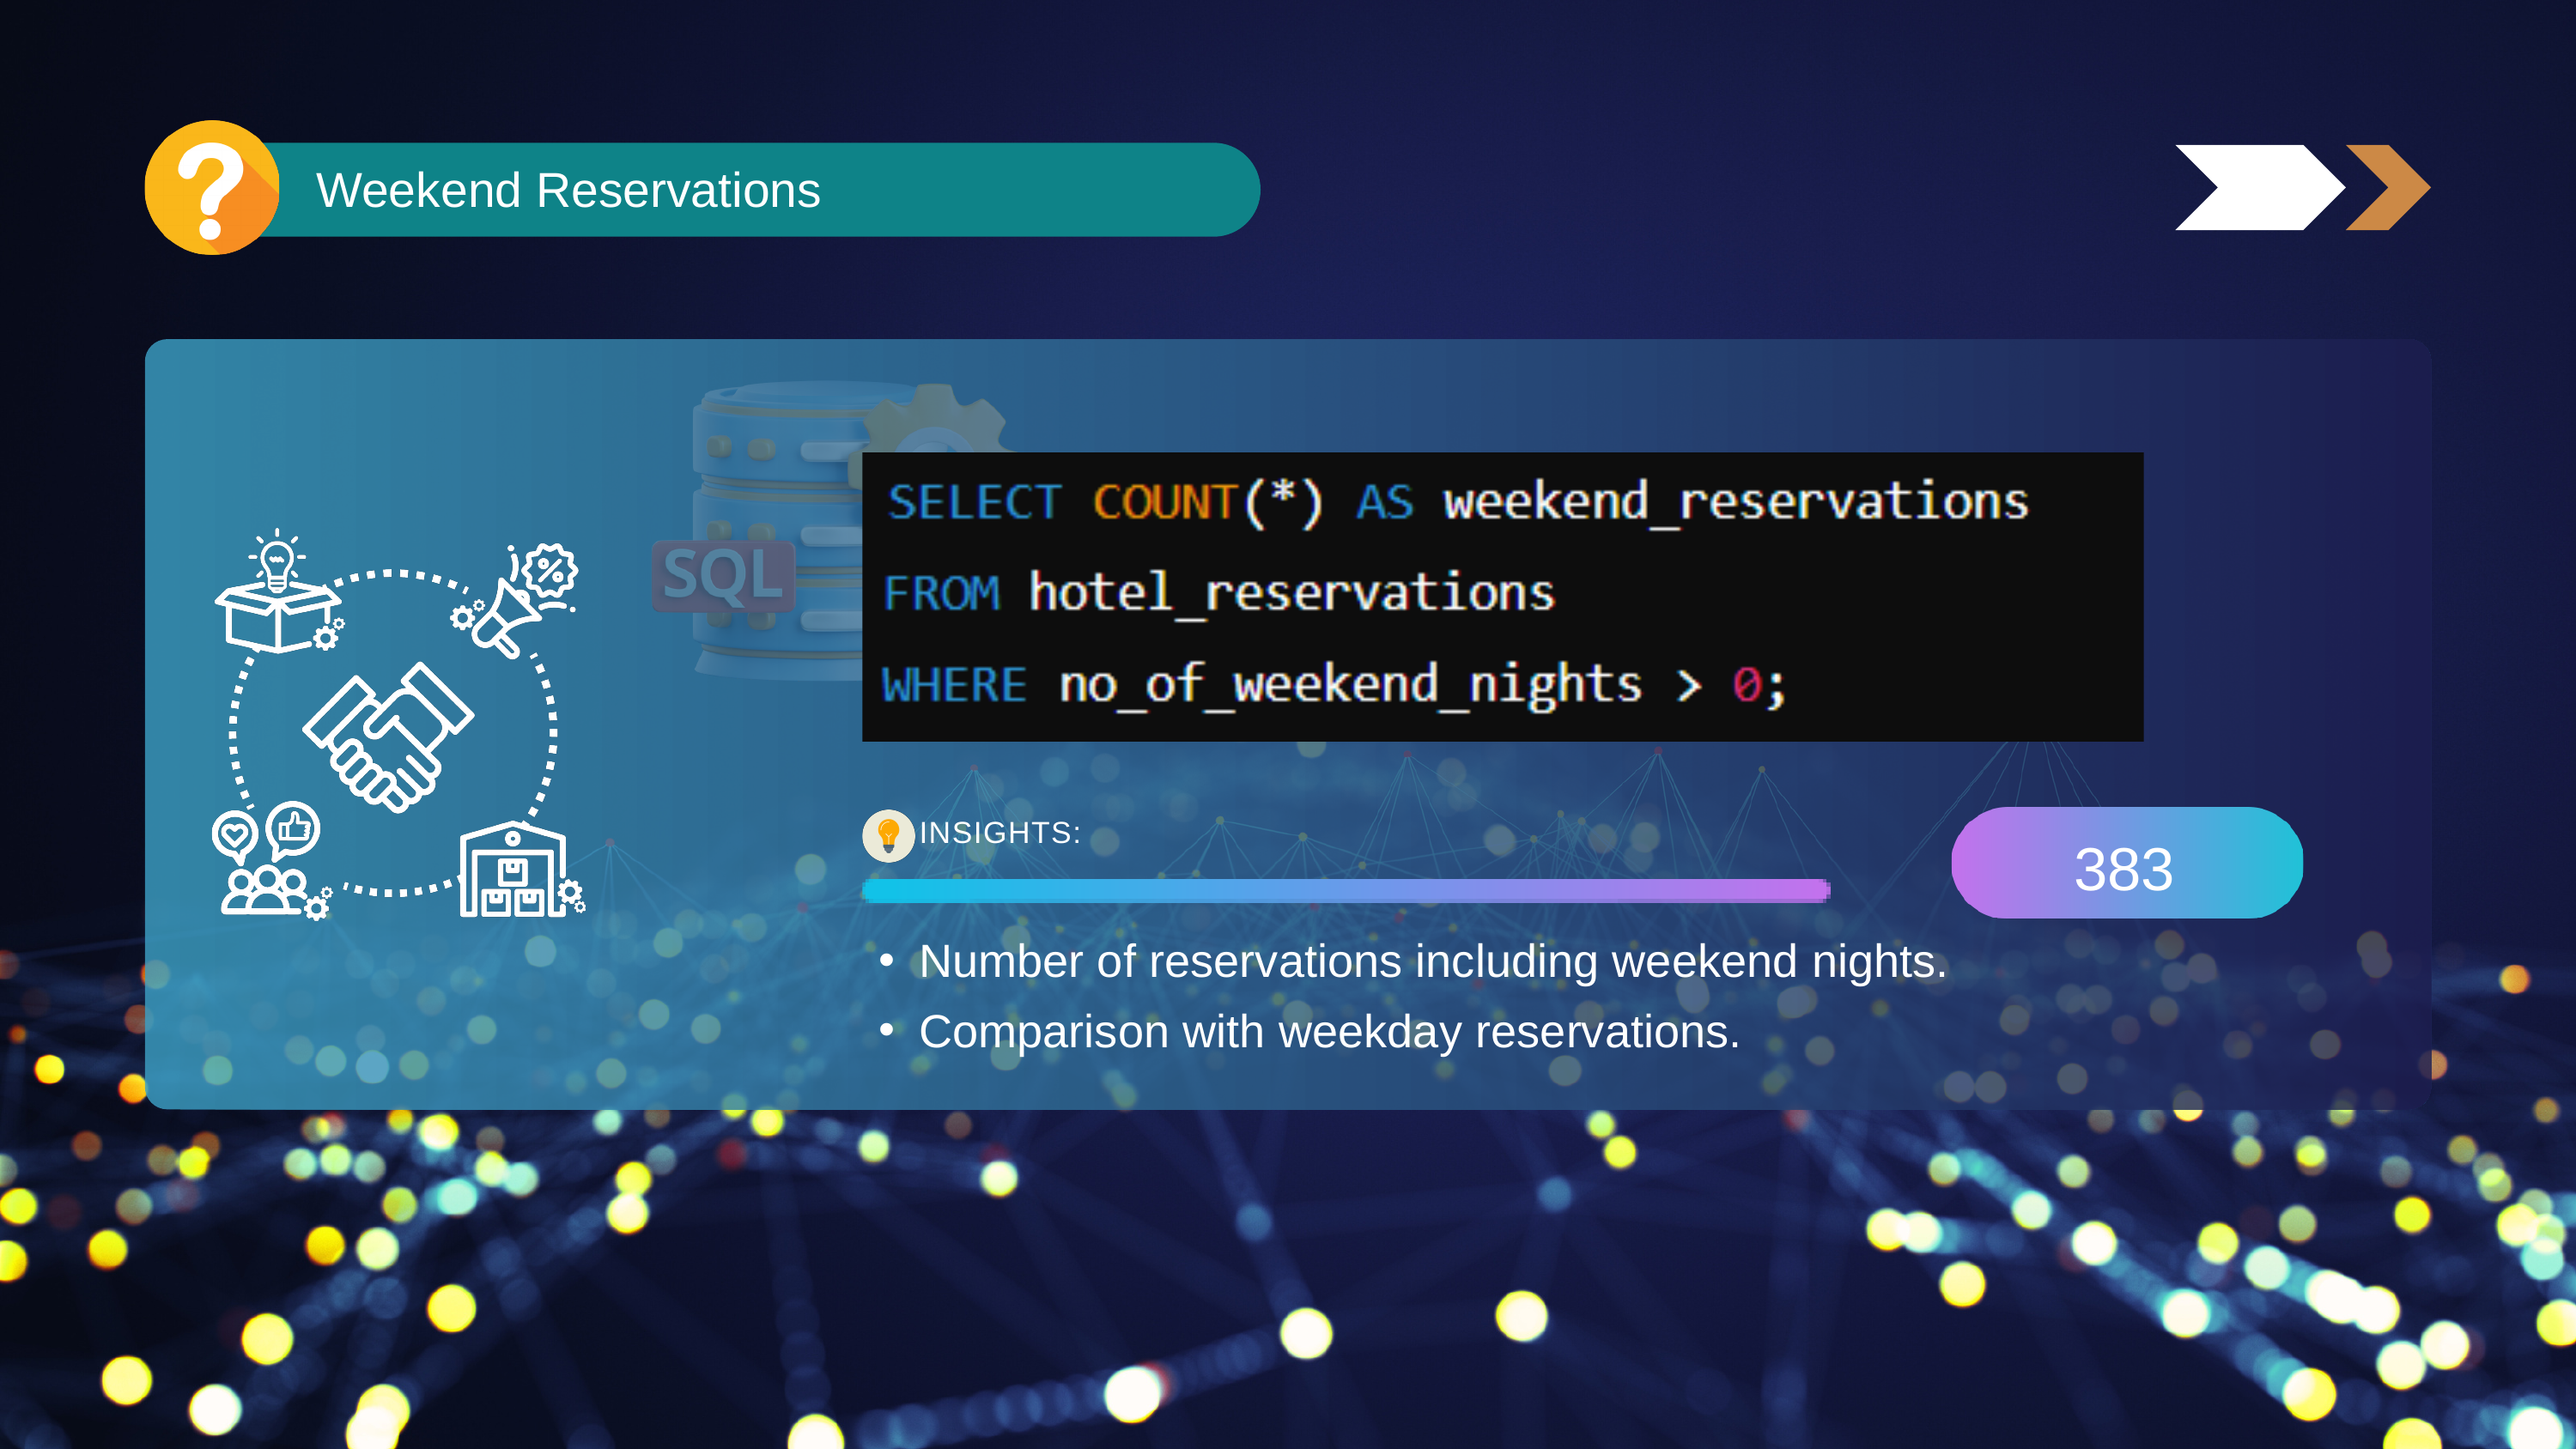

Weekend Reservations

INSIGHTS:
383

Number of reservations including weekend nights.
Comparison with weekday reservations.